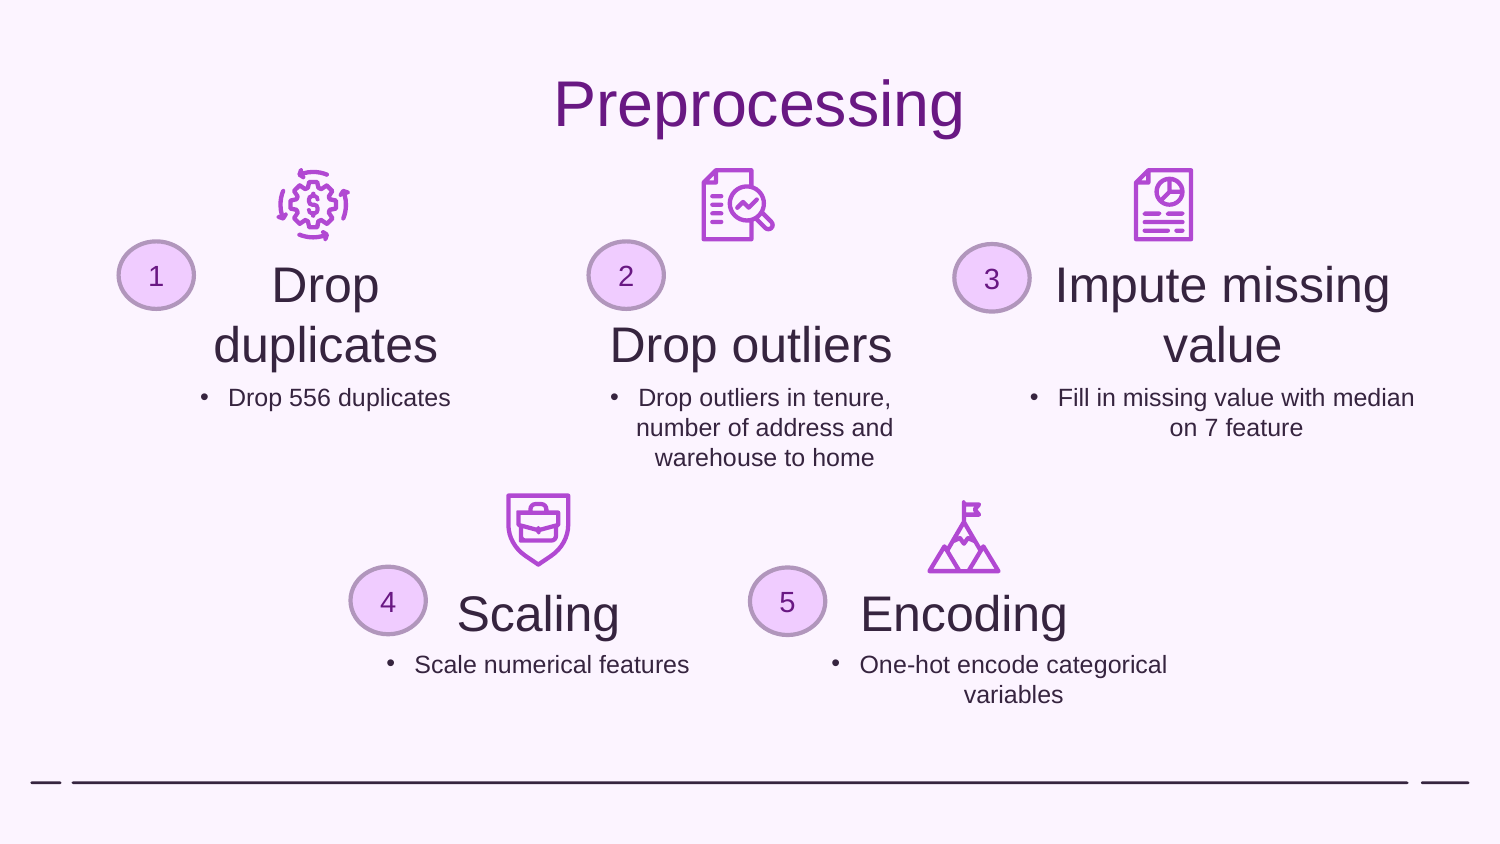

# Preprocessing

1
2
3
Drop duplicates
Drop outliers
Impute missing value
Drop 556 duplicates
Drop outliers in tenure, number of address and warehouse to home
Fill in missing value with median on 7 feature

4
5
Scaling
Encoding
Scale numerical features
One-hot encode categorical variables